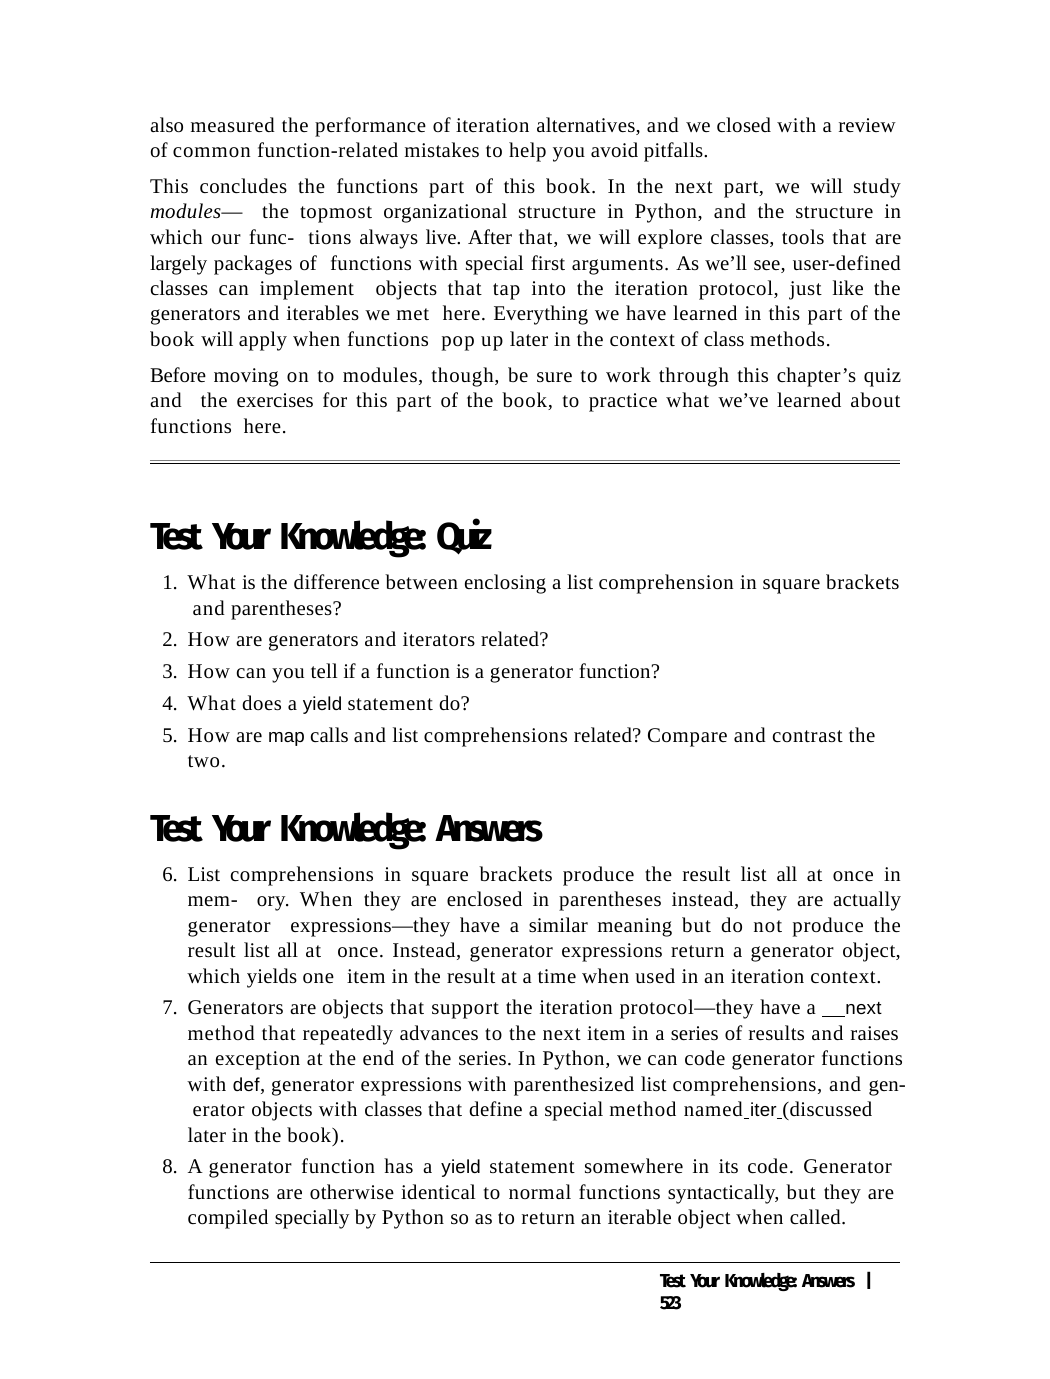

also measured the performance of iteration alternatives, and we closed with a review  of common function-related mistakes to help you avoid pitfalls.
This concludes the functions part of this book. In the next part, we will study modules—  the topmost organizational structure in Python, and the structure in which our func-  tions always live. After that, we will explore classes, tools that are largely packages of  functions with special first arguments. As we’ll see, user-defined classes can implement  objects that tap into the iteration protocol, just like the generators and iterables we met  here. Everything we have learned in this part of the book will apply when functions  pop up later in the context of class methods.
Before moving on to modules, though, be sure to work through this chapter’s quiz and  the exercises for this part of the book, to practice what we’ve learned about functions  here.

Test Your Knowledge: Quiz
What is the difference between enclosing a list comprehension in square brackets  and parentheses?
How are generators and iterators related?
How can you tell if a function is a generator function?
What does a yield statement do?
How are map calls and list comprehensions related? Compare and contrast the two.

Test Your Knowledge: Answers
List comprehensions in square brackets produce the result list all at once in mem-  ory. When they are enclosed in parentheses instead, they are actually generator  expressions—they have a similar meaning but do not produce the result list all at  once. Instead, generator expressions return a generator object, which yields one  item in the result at a time when used in an iteration context.
Generators are objects that support the iteration protocol—they have a     next  method that repeatedly advances to the next item in a series of results and raises  an exception at the end of the series. In Python, we can code generator functions  with def, generator expressions with parenthesized list comprehensions, and gen-  erator objects with classes that define a special method named iter (discussed  later in the book).
A generator function has a yield statement somewhere in its code. Generator  functions are otherwise identical to normal functions syntactically, but they are  compiled specially by Python so as to return an iterable object when called.

Test Your Knowledge: Answers  |  523